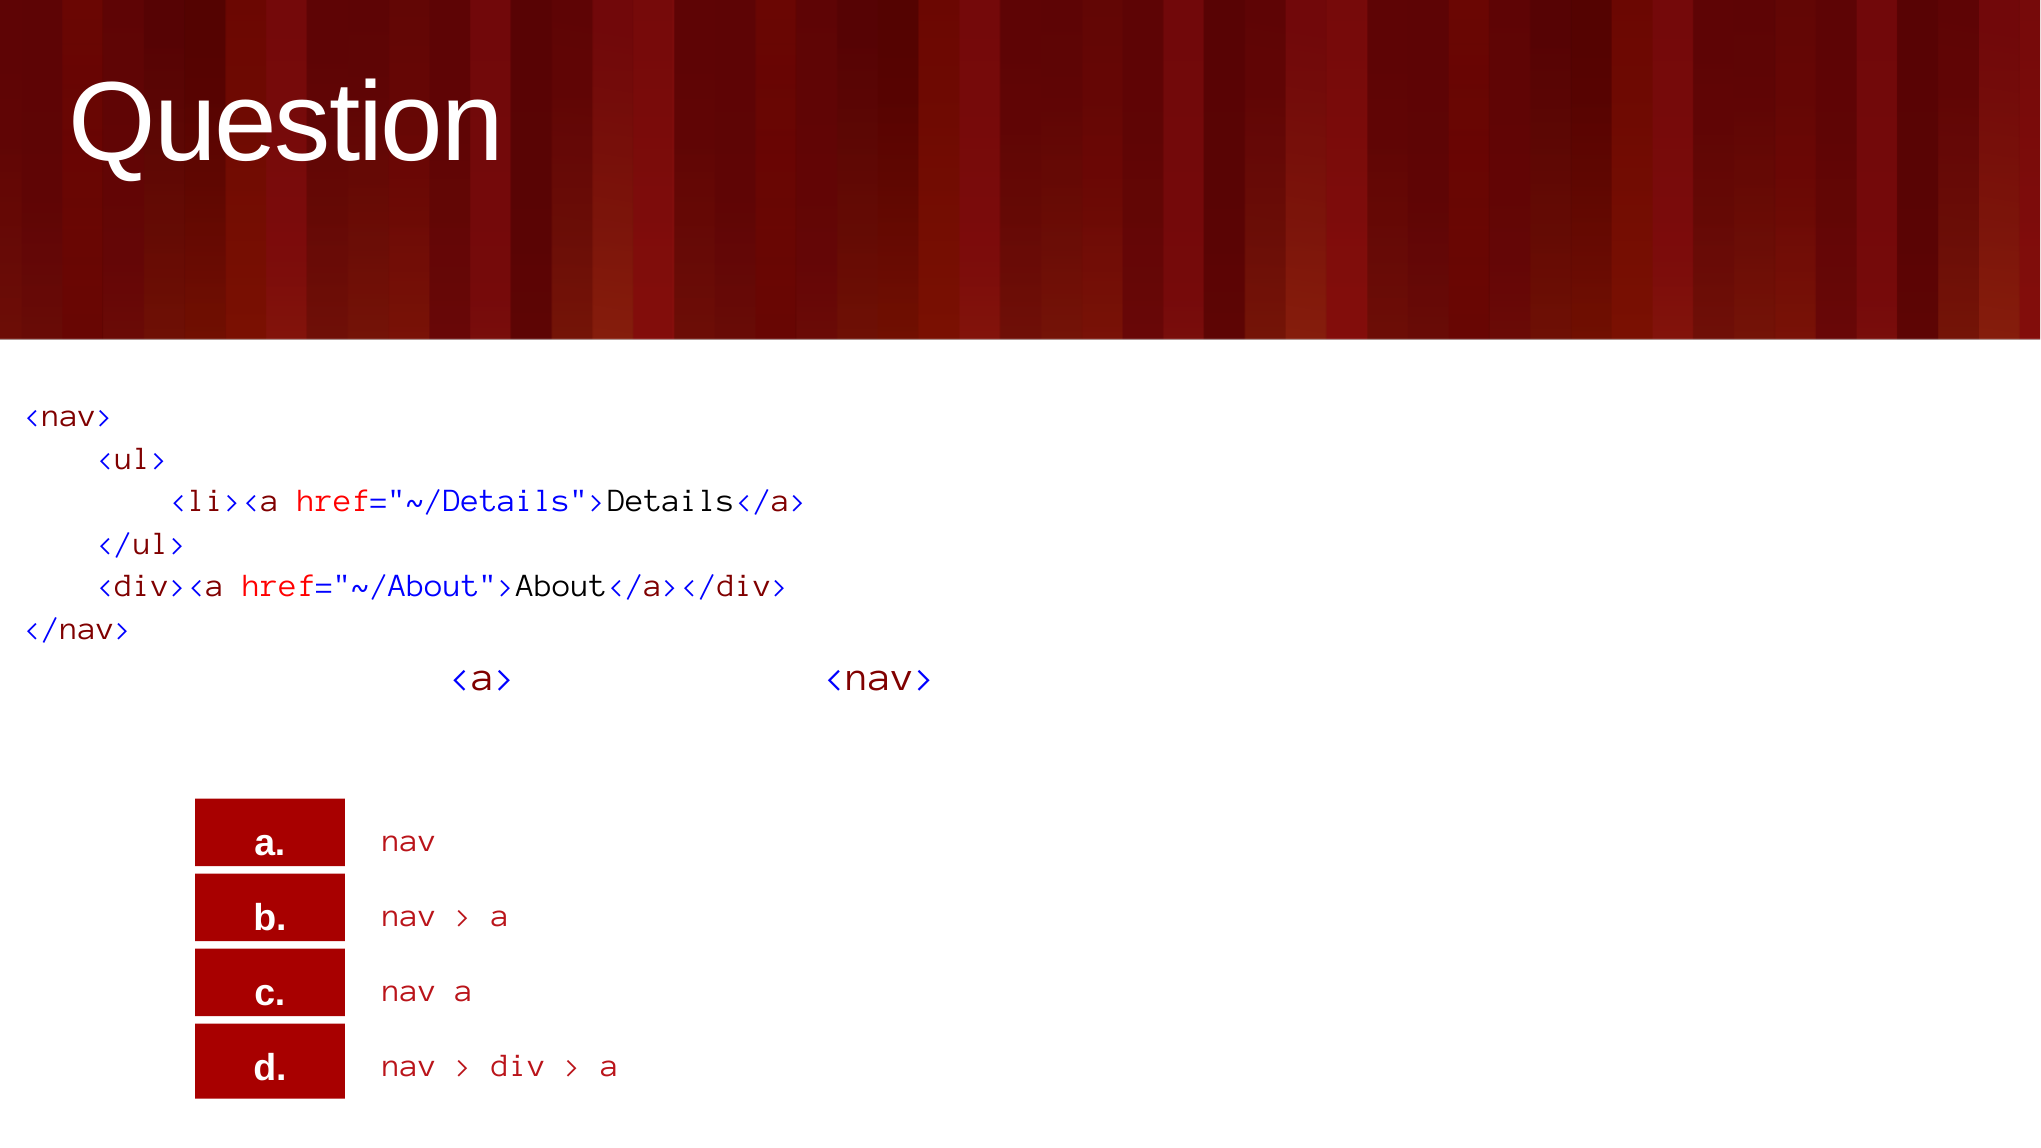

# Question
<nav>
    <ul>
        <li><a href="~/Details">Details</a>
    </ul>
    <div><a href="~/About">About</a></div>
</nav>
You need to ensure all <a> elements in the <nav> section do not have an underline.
What CSS selector should you use?
a.
nav
b.
nav > a
c.
nav a
d.
nav > div > a